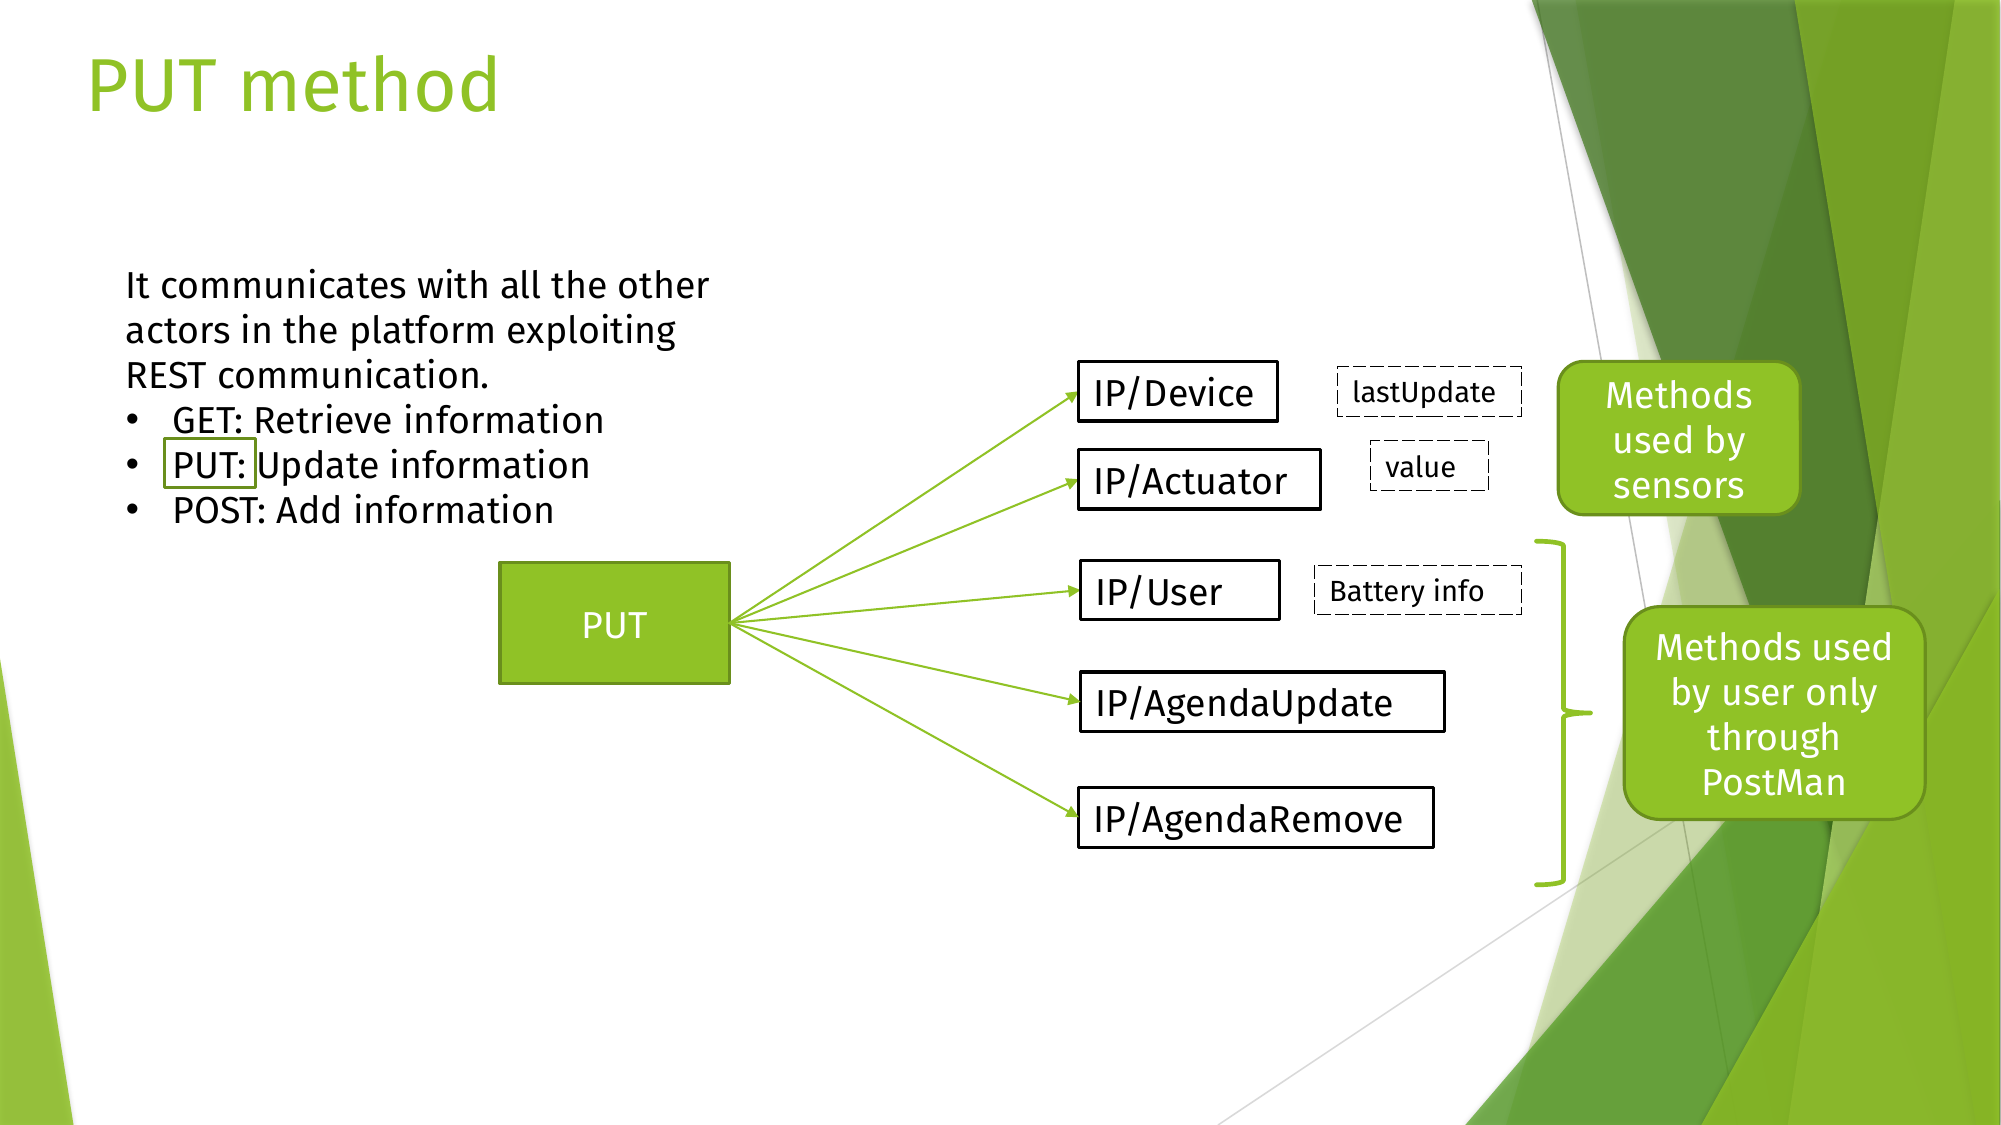

# PUT method
It communicates with all the other actors in the platform exploiting REST communication.
GET: Retrieve information
PUT: Update information
POST: Add information
IP/Device
Methods used by sensors
lastUpdate

value
IP/Actuator

IP/User
PUT
Battery info
Methods used by user only through PostMan
IP/AgendaUpdate
IP/AgendaRemove